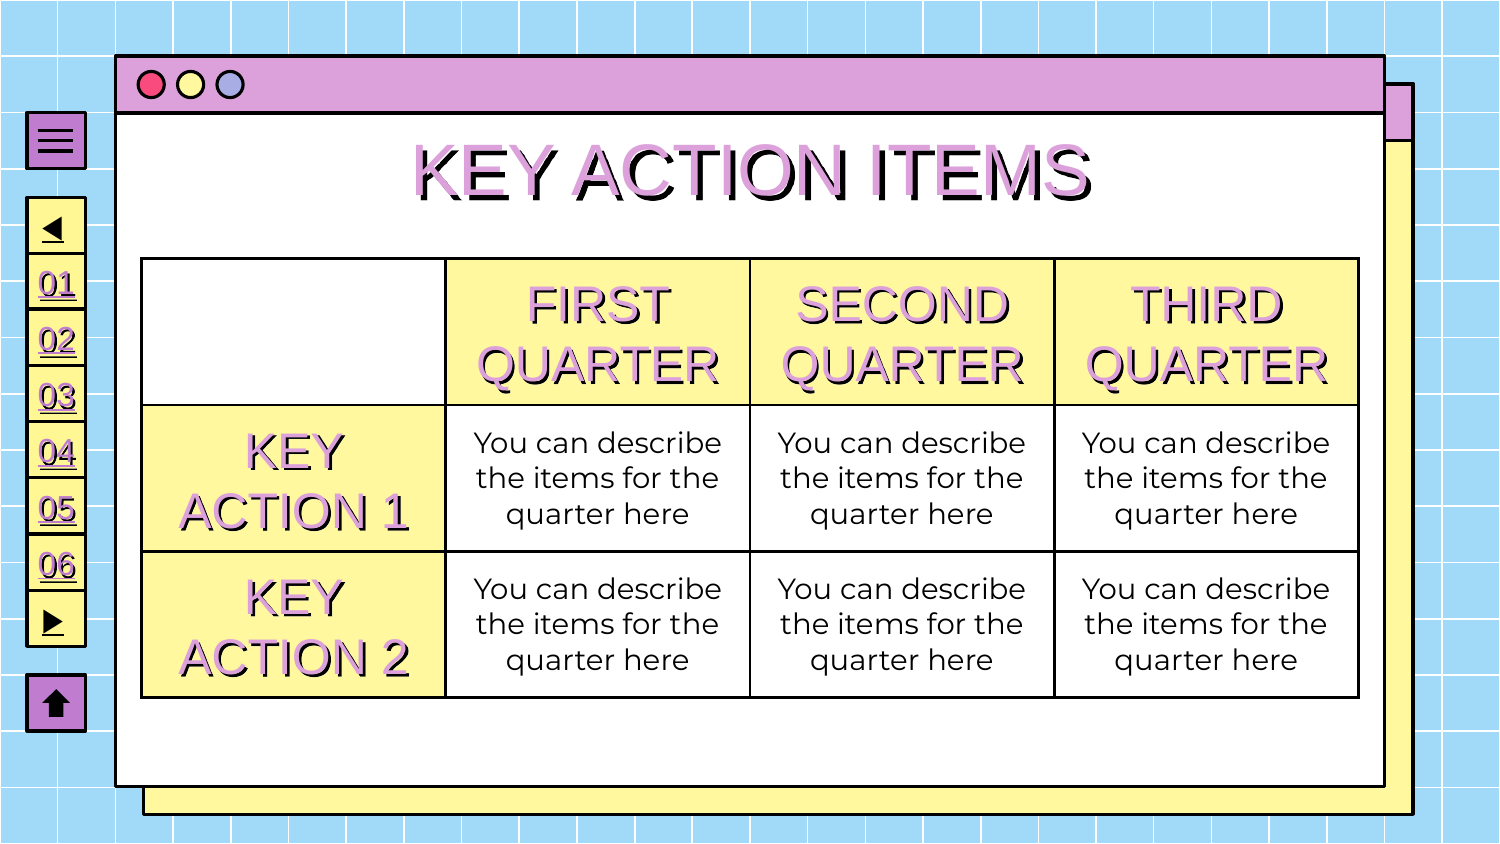

# KEY ACTION ITEMS

◀

01

02

03

04

05

06
▶

|  |  |  |  |
| --- | --- | --- | --- |
|  | You can describe the items for the quarter here | You can describe the items for the quarter here | You can describe the items for the quarter here |
|  | You can describe the items for the quarter here | You can describe the items for the quarter here | You can describe the items for the quarter here |
FIRST QUARTER
SECOND QUARTER
THIRD QUARTER
KEY ACTION 1
KEY ACTION 2